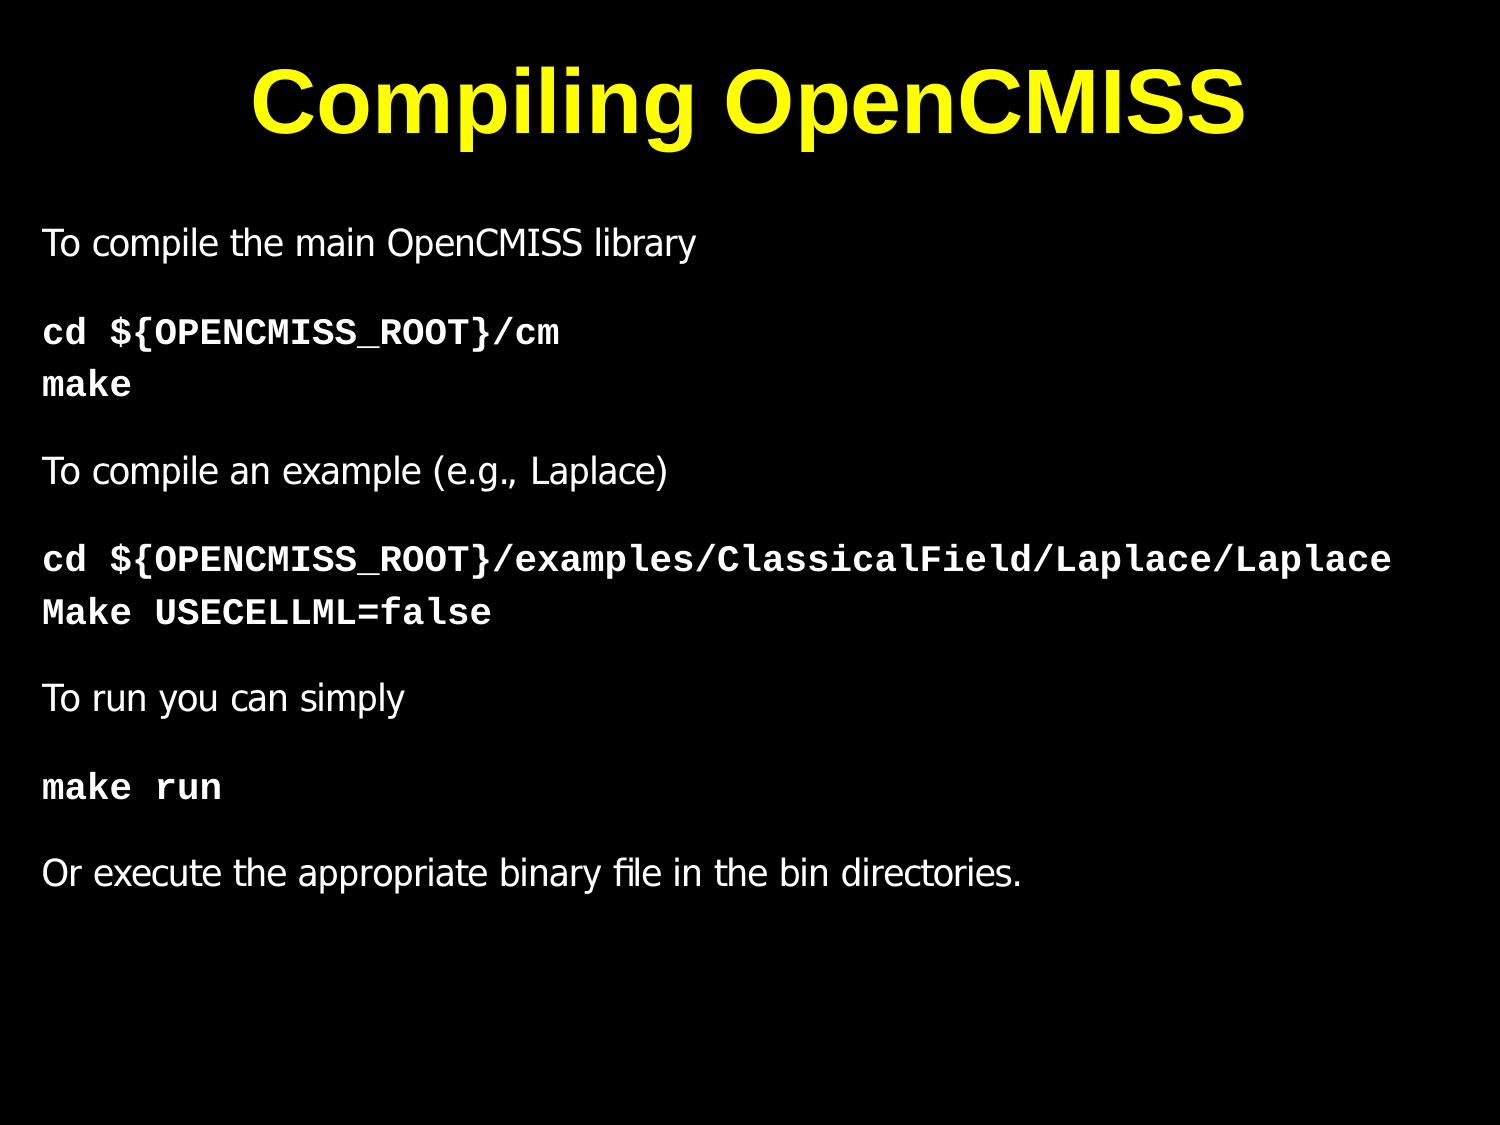

# Compiling OpenCMISS
To compile the main OpenCMISS library

cd ${OPENCMISS_ROOT}/cm
make

To compile an example (e.g., Laplace)

cd ${OPENCMISS_ROOT}/examples/ClassicalField/Laplace/Laplace
Make USECELLML=false

To run you can simply

make run

Or execute the appropriate binary file in the bin directories.